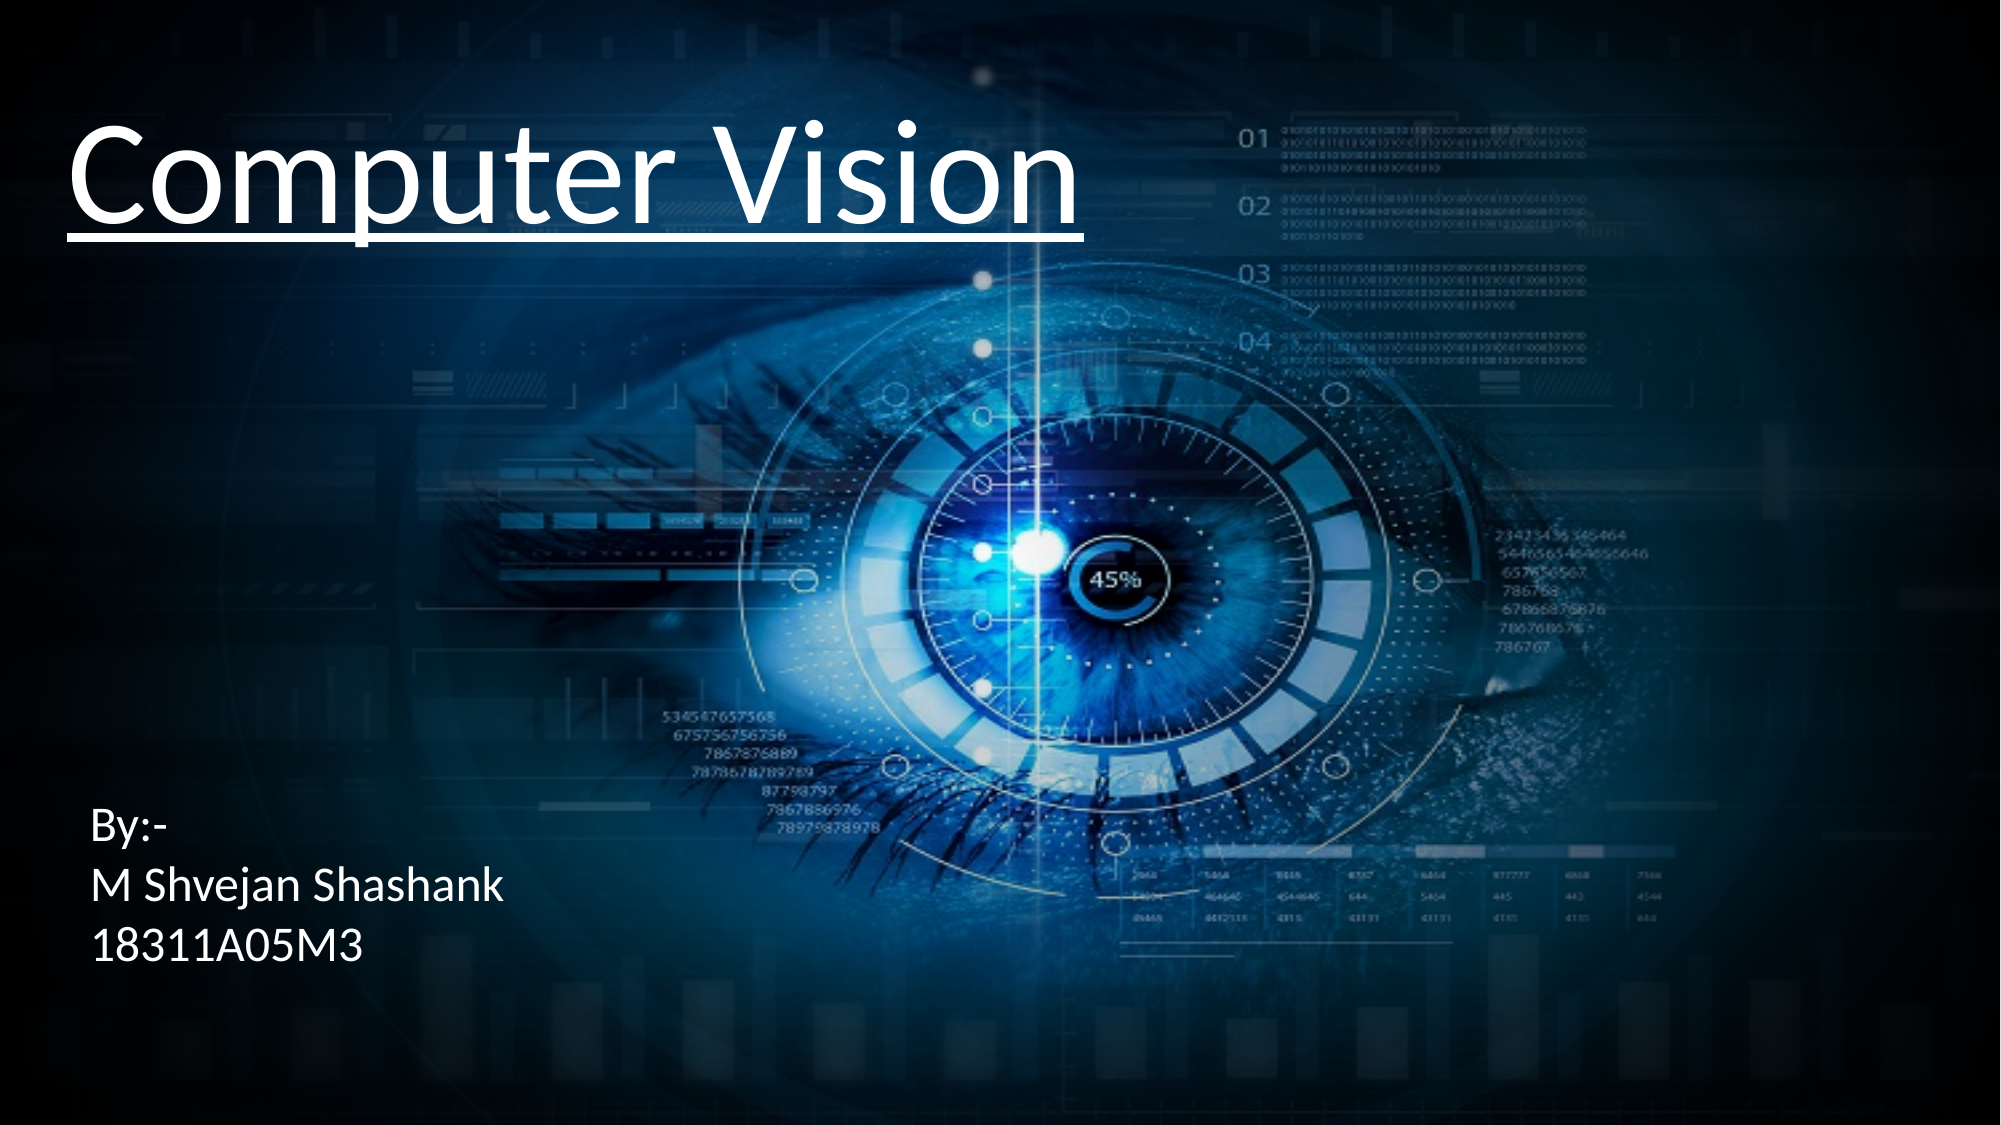

Computer Vision
By:-
M Shvejan Shashank
18311A05M3